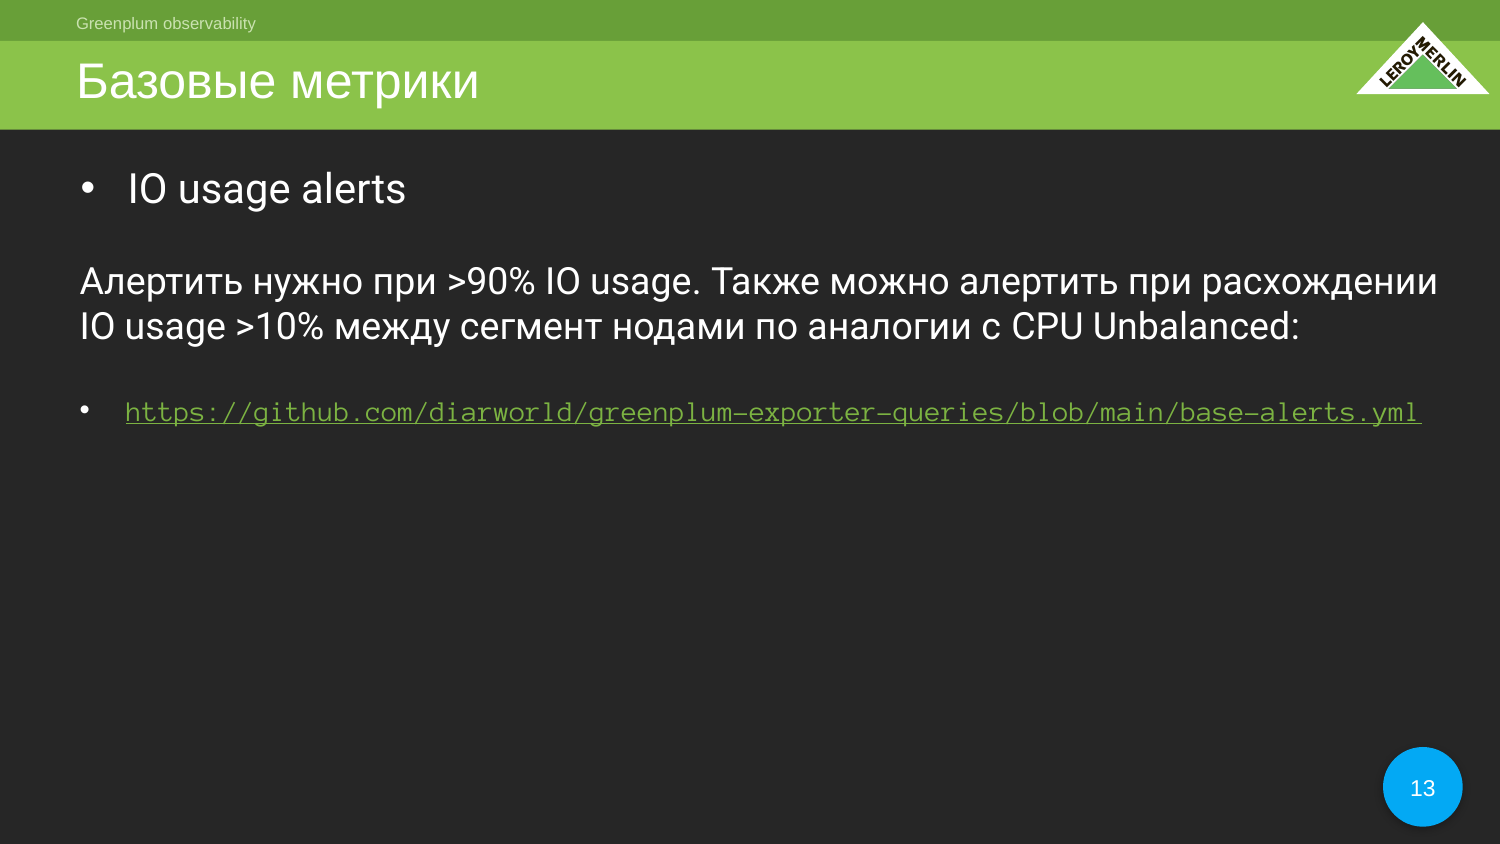

# Базовые метрики
IO usage alerts
Алертить нужно при >90% IO usage. Также можно алертить при расхождении IO usage >10% между сегмент нодами по аналогии с CPU Unbalanced:

https://github.com/diarworld/greenplum-exporter-queries/blob/main/base-alerts.yml
13